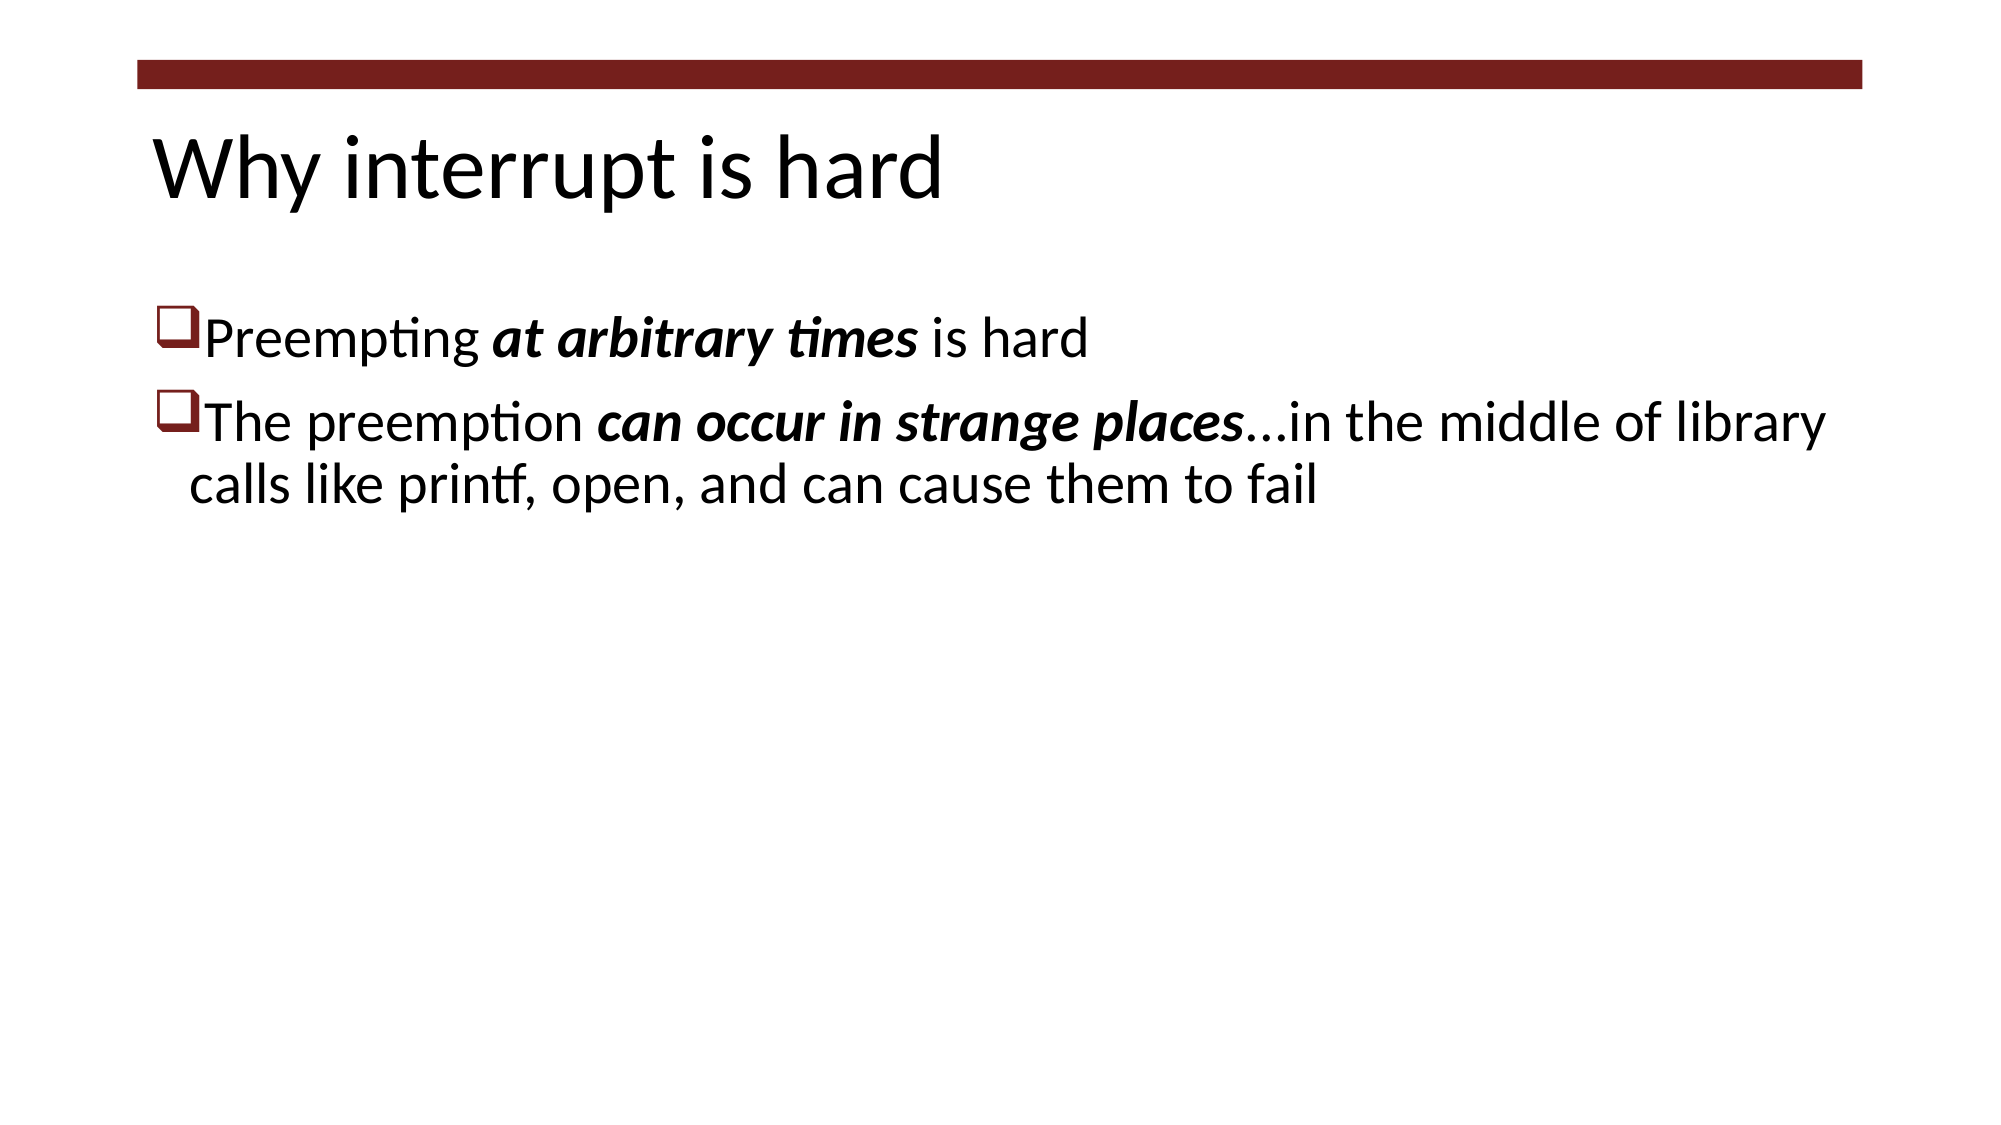

# Why interrupt is hard
Preempting at arbitrary times is hard
The preemption can occur in strange places...in the middle of library calls like printf, open, and can cause them to fail